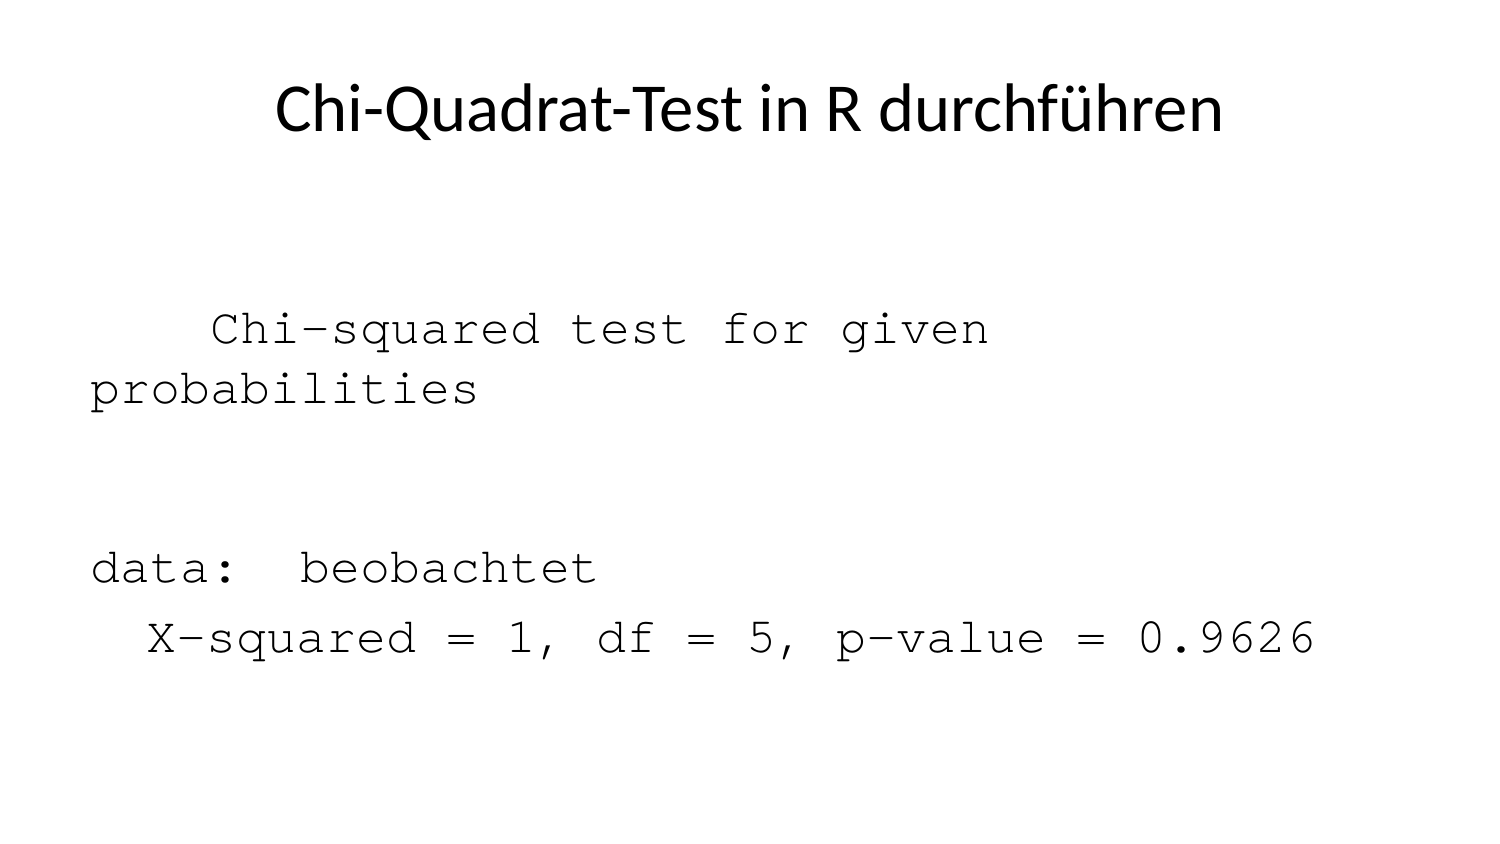

# Chi-Quadrat-Test in R durchführen

    Chi-squared test for given probabilities

data:  beobachtet
X-squared = 1, df = 5, p-value = 0.9626